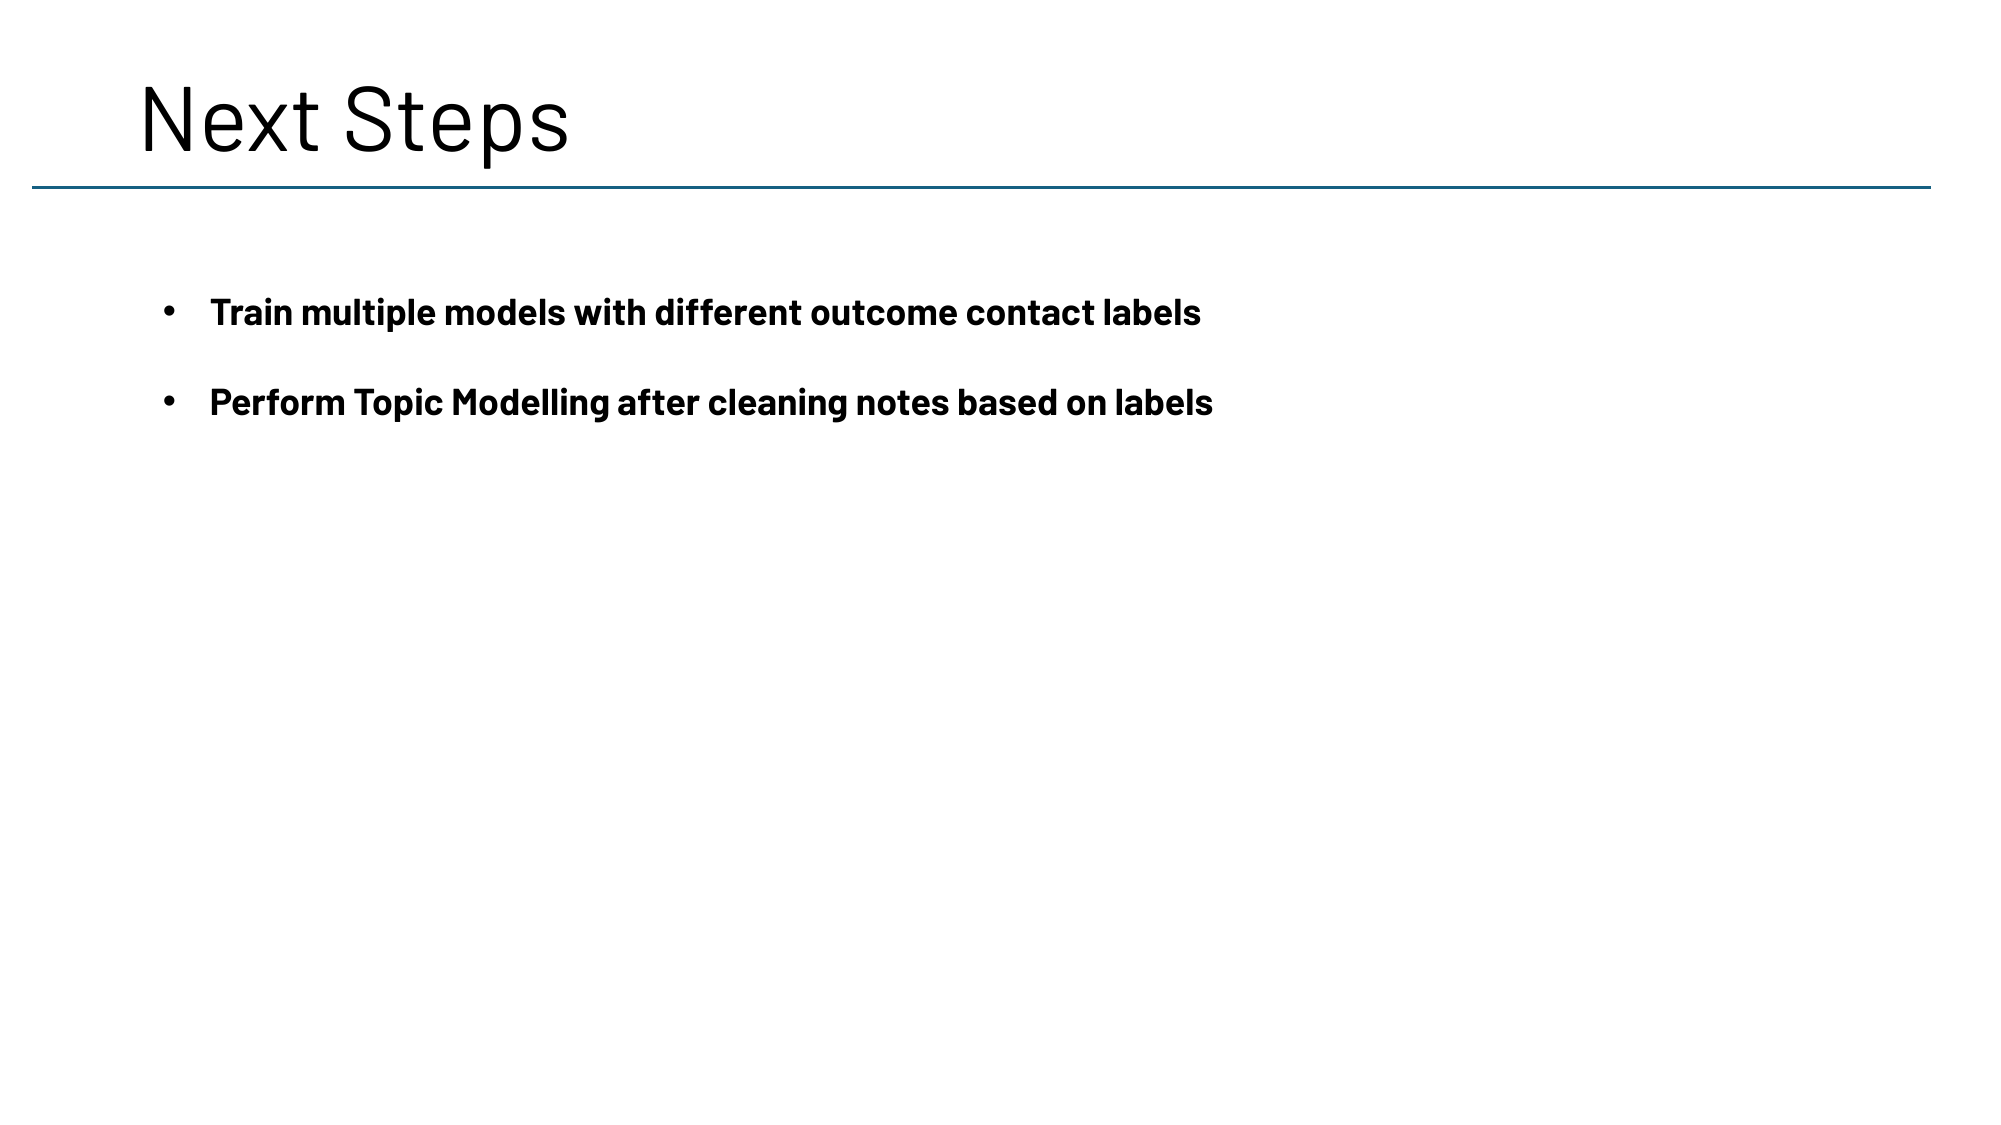

# Next Steps
Train multiple models with different outcome contact labels

Perform Topic Modelling after cleaning notes based on labels